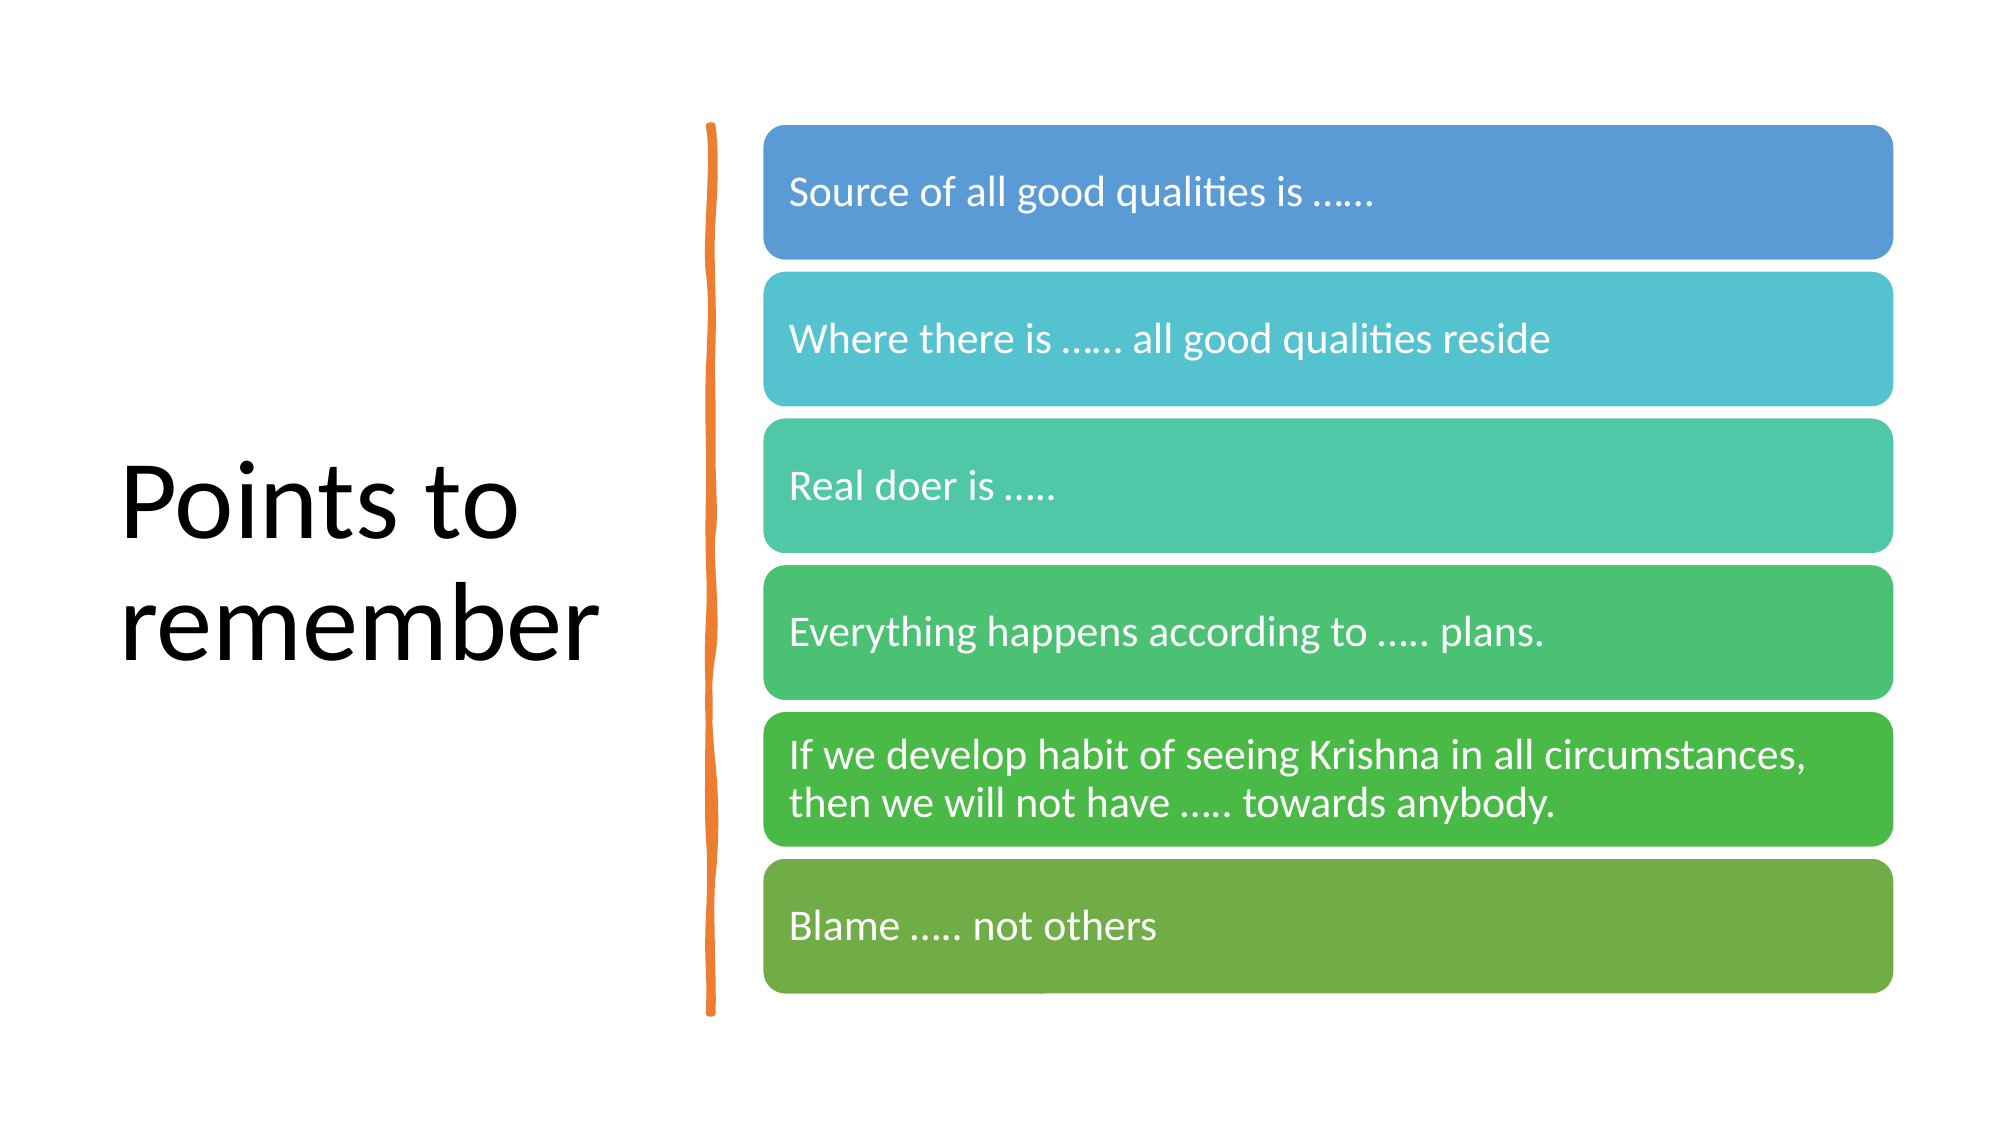

Source of all good qualities is ……
Where there is …… all good qualities reside
Real doer is …..
Everything happens according to ….. plans.
If we develop habit of seeing Krishna in all circumstances, then we will not have ….. towards anybody.
Blame ….. not others
# Points to remember